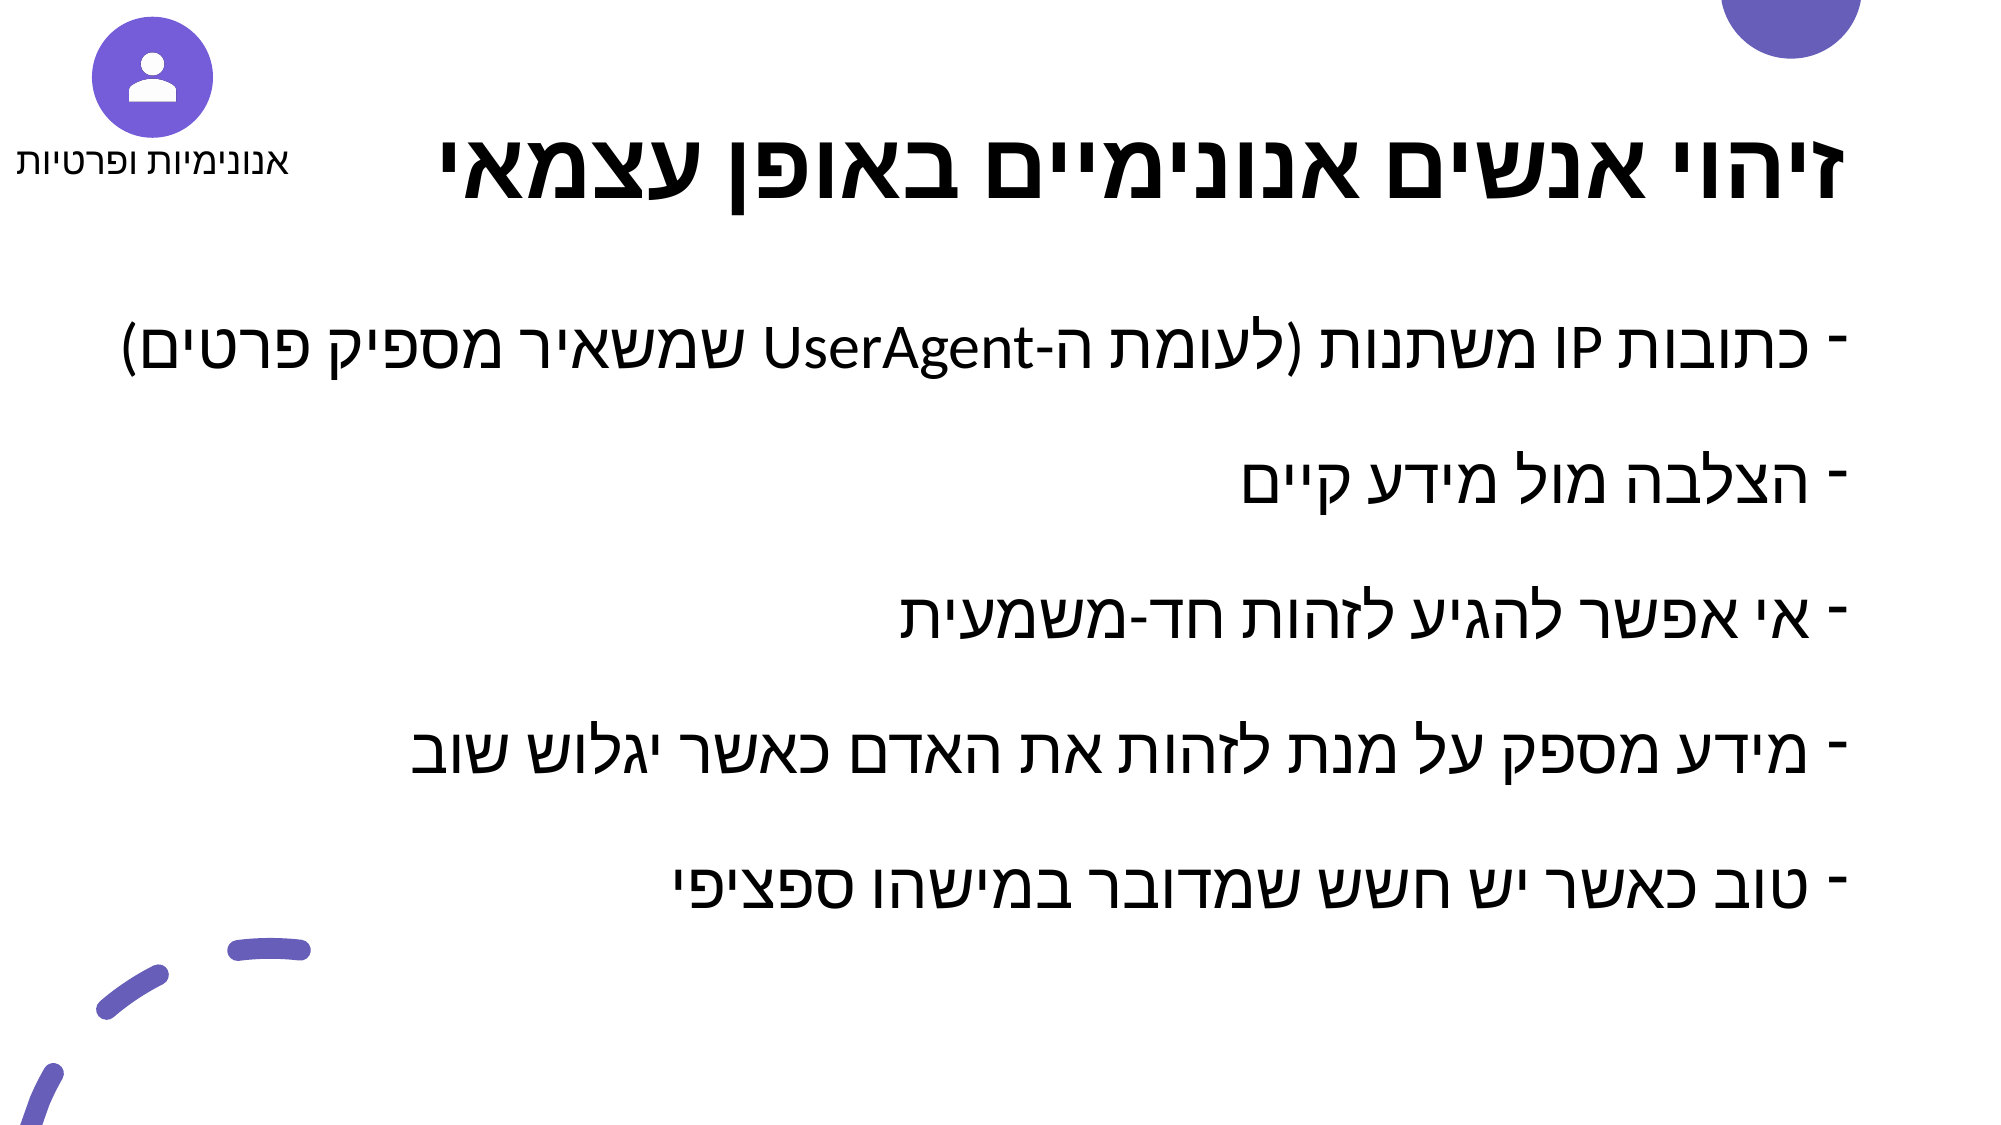

אנונימיות ופרטיות
# זיהוי אנשים אנונימיים באופן עצמאי
כתובות IP משתנות (לעומת ה-UserAgent שמשאיר מספיק פרטים)
הצלבה מול מידע קיים
אי אפשר להגיע לזהות חד-משמעית
מידע מספק על מנת לזהות את האדם כאשר יגלוש שוב
טוב כאשר יש חשש שמדובר במישהו ספציפי